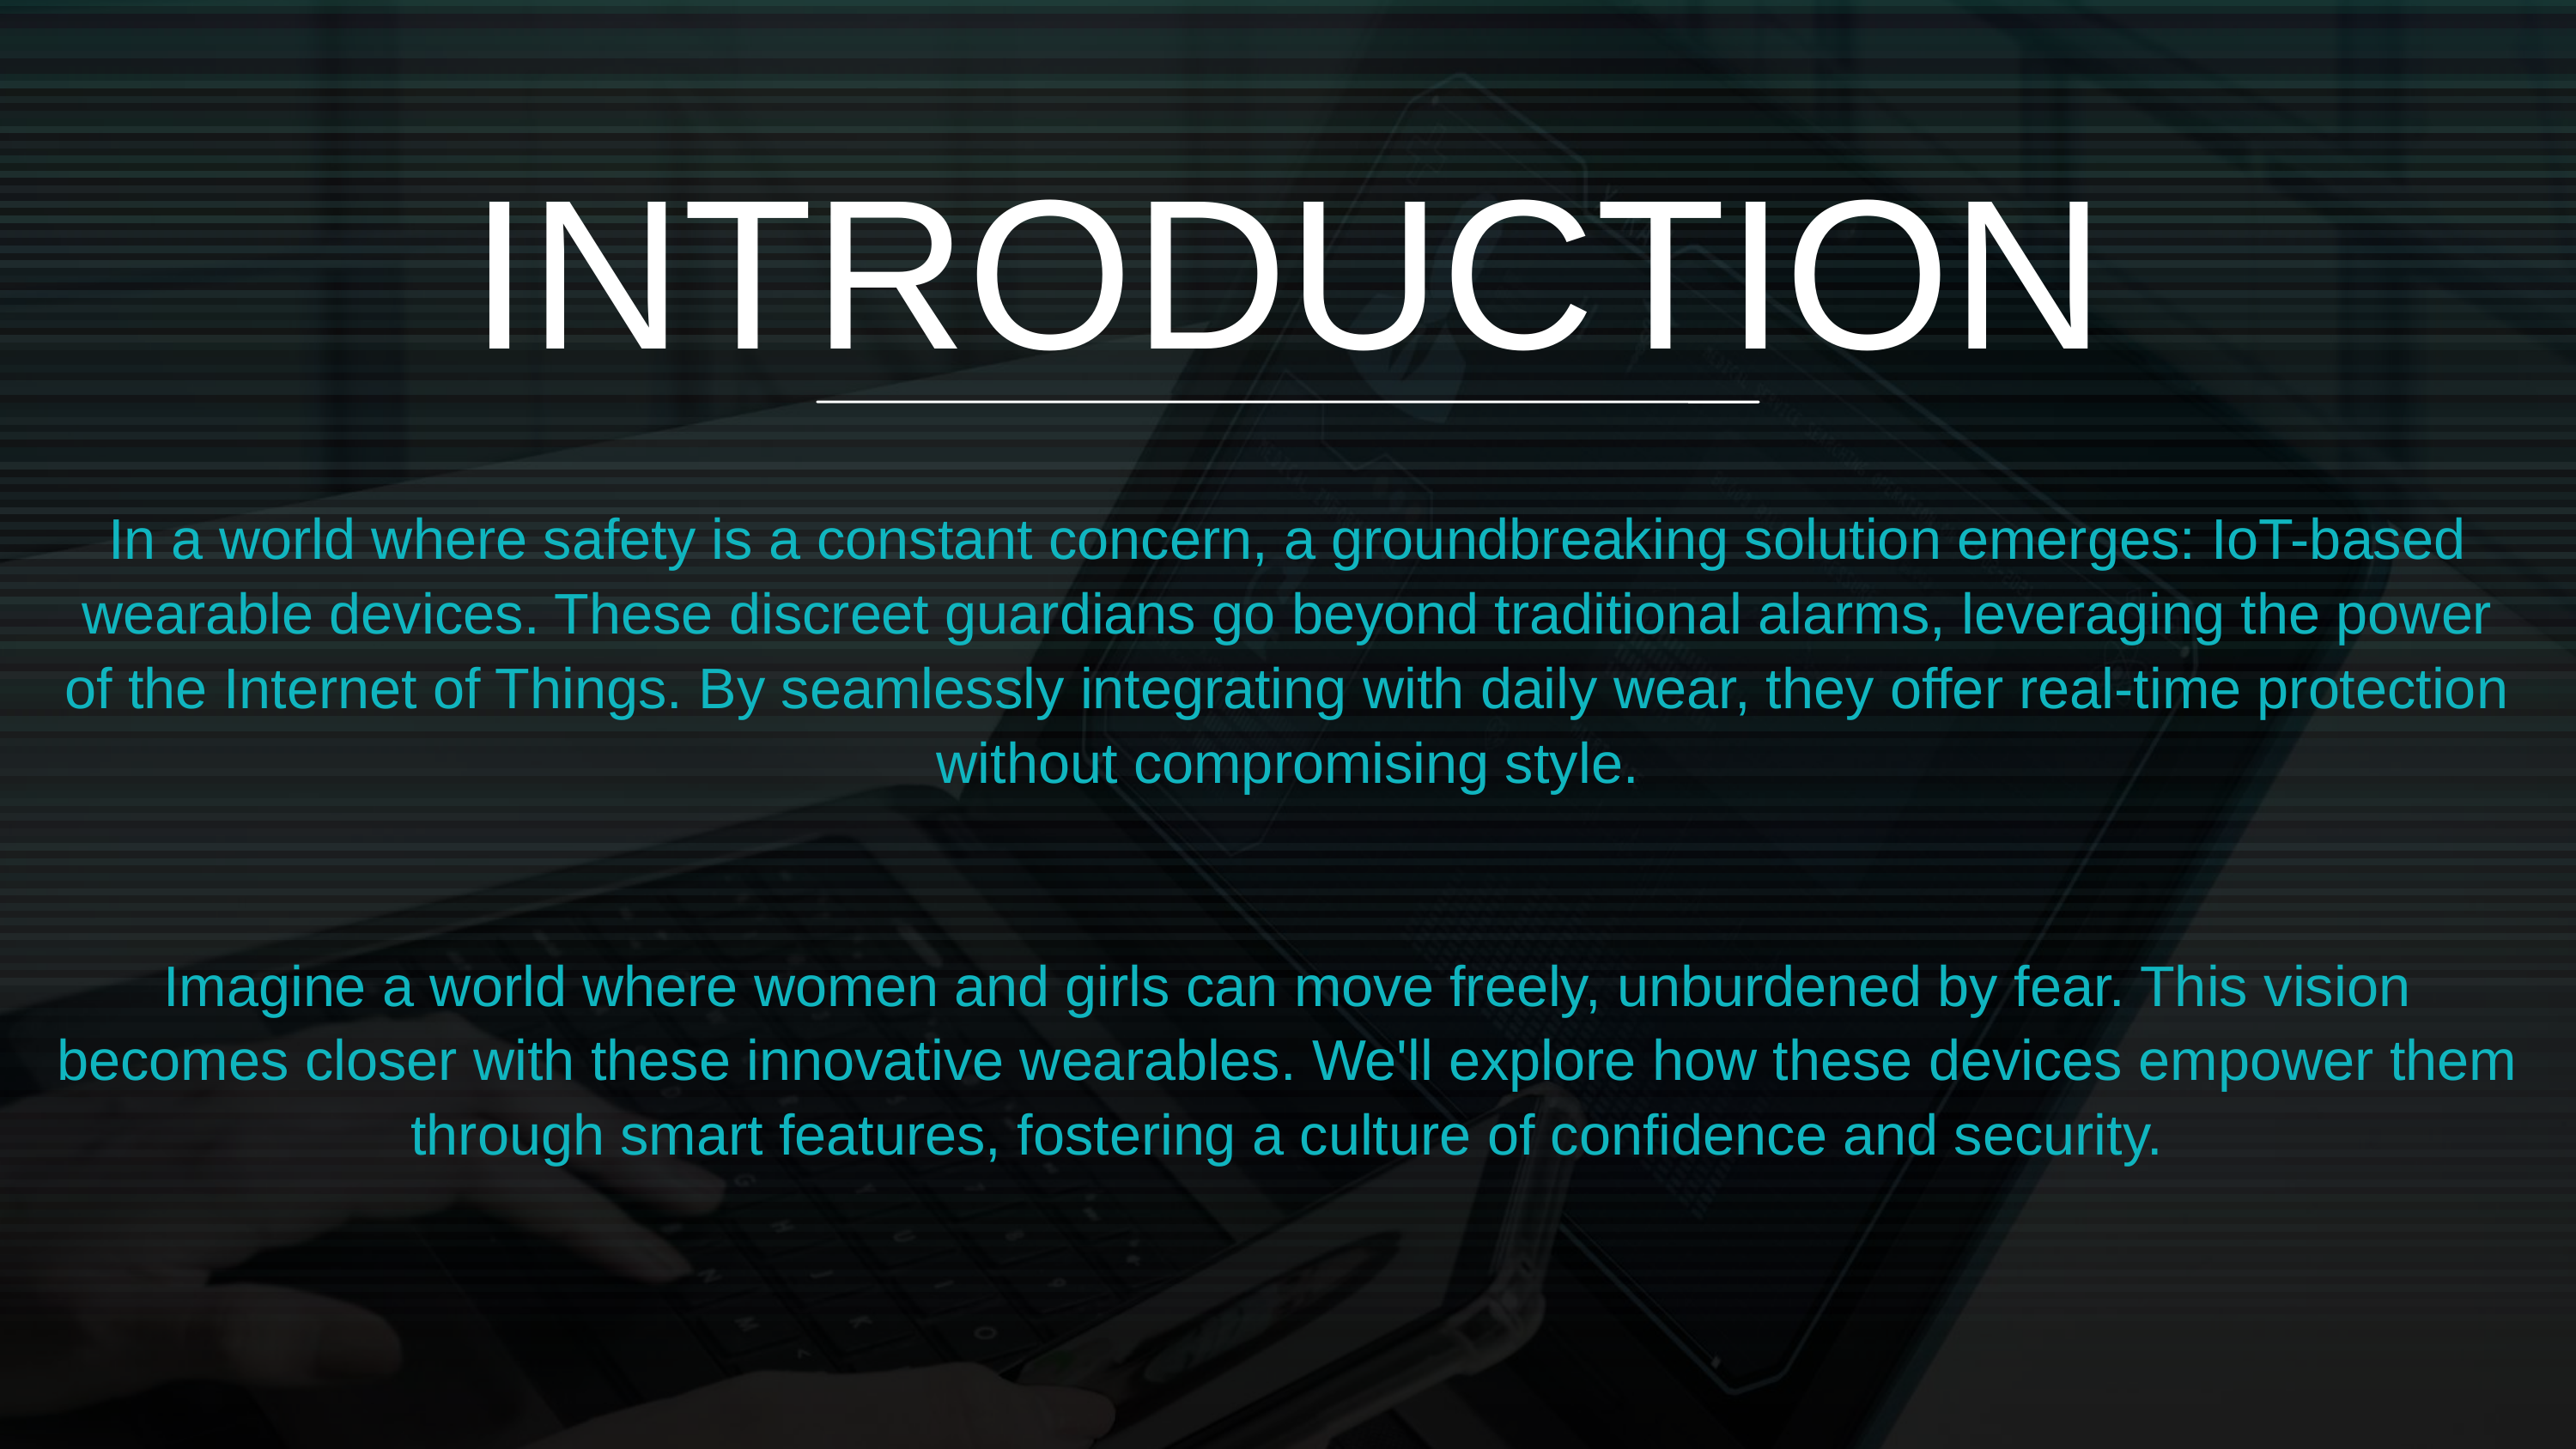

INTRODUCTION

In a world where safety is a constant concern, a groundbreaking solution emerges: IoT-based wearable devices. These discreet guardians go beyond traditional alarms, leveraging the power of the Internet of Things. By seamlessly integrating with daily wear, they offer real-time protection without compromising style.

Imagine a world where women and girls can move freely, unburdened by fear. This vision becomes closer with these innovative wearables. We'll explore how these devices empower them through smart features, fostering a culture of confidence and security.